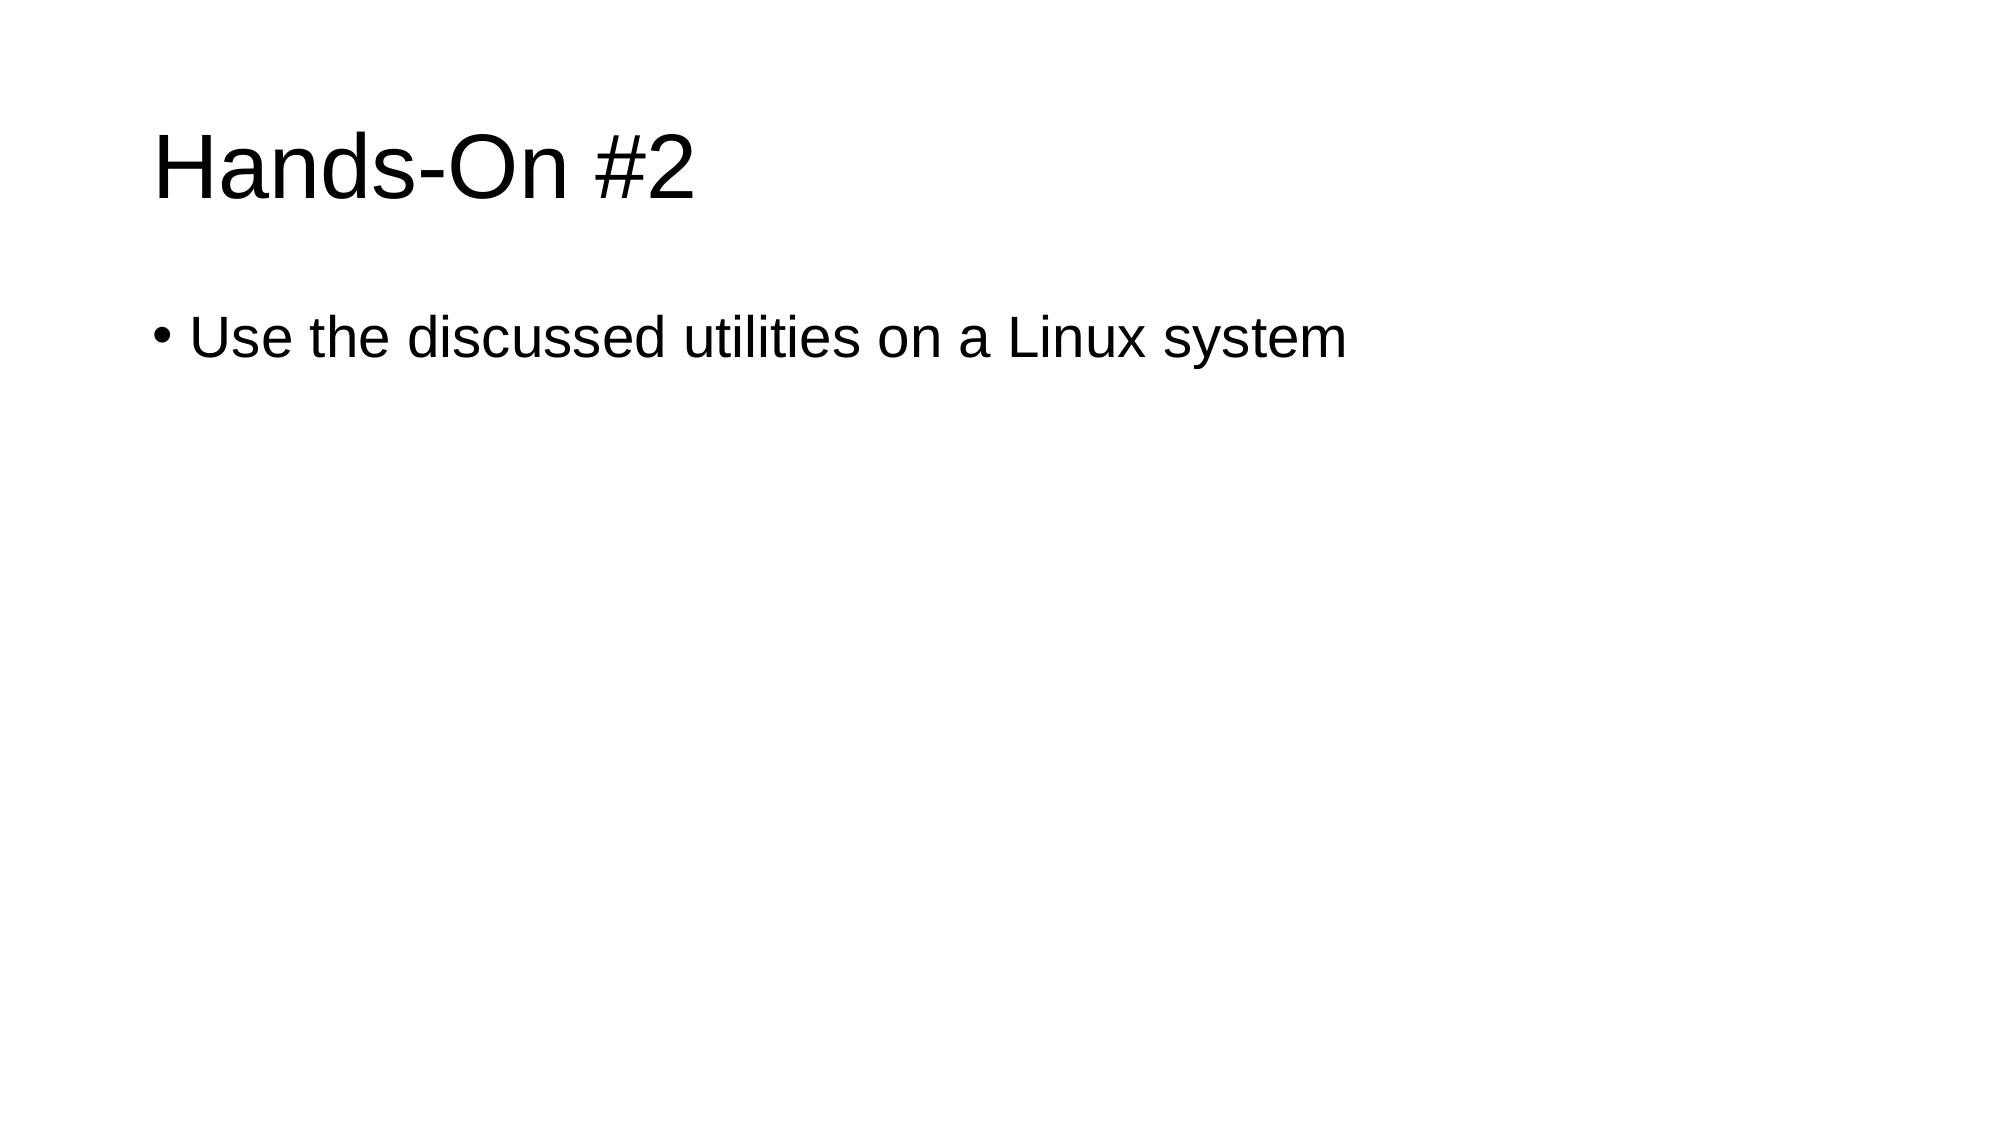

# Hands-On #2
Use the discussed utilities on a Linux system